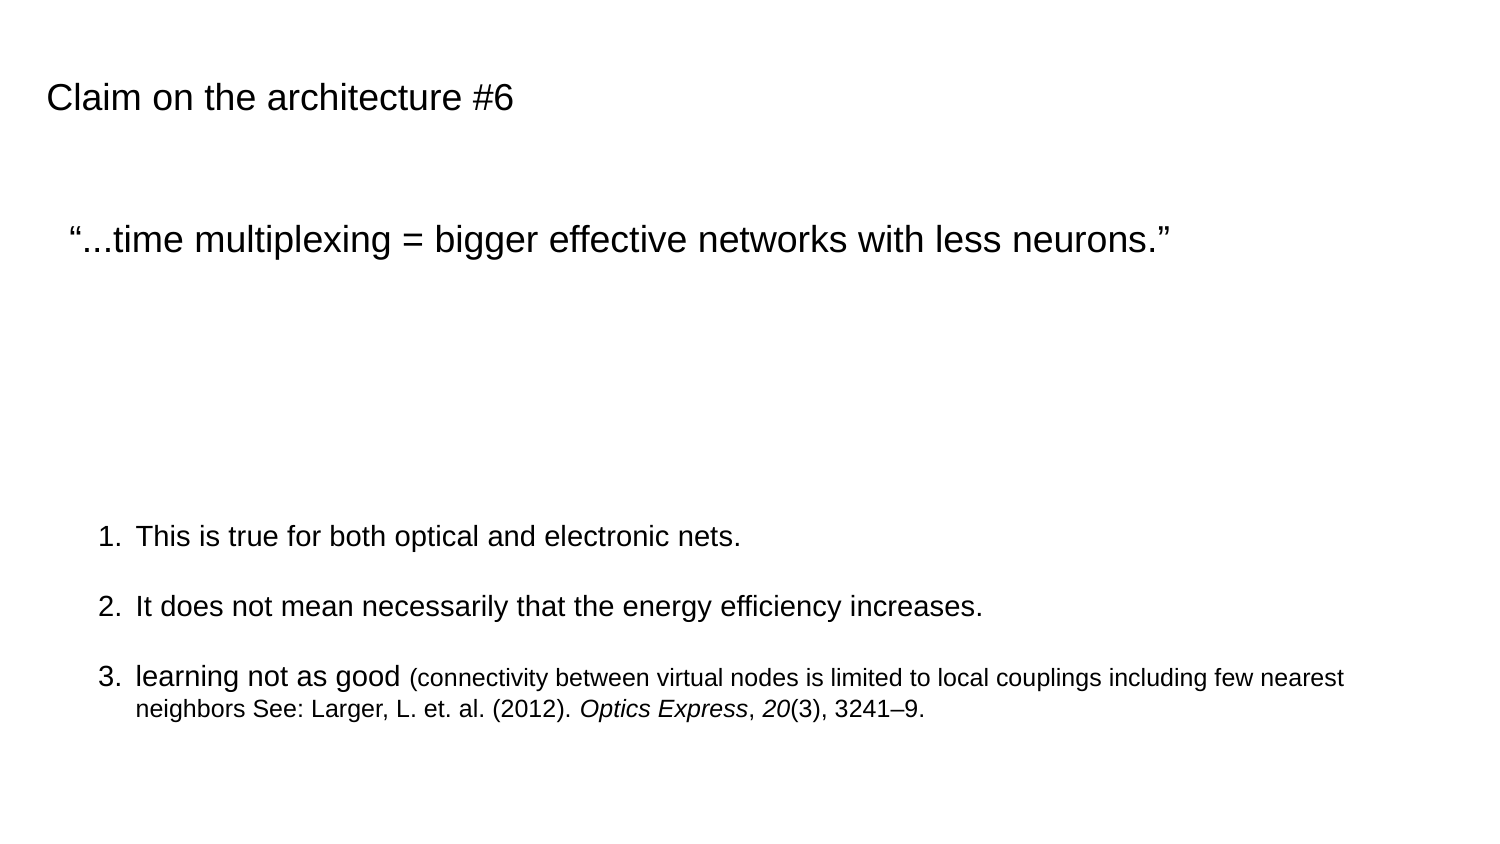

Claim on the architecture #6

“...time multiplexing = bigger effective networks with less neurons.”
This is true for both optical and electronic nets.

It does not mean necessarily that the energy efficiency increases.

learning not as good (connectivity between virtual nodes is limited to local couplings including few nearest neighbors See: Larger, L. et. al. (2012). Optics Express, 20(3), 3241–9.